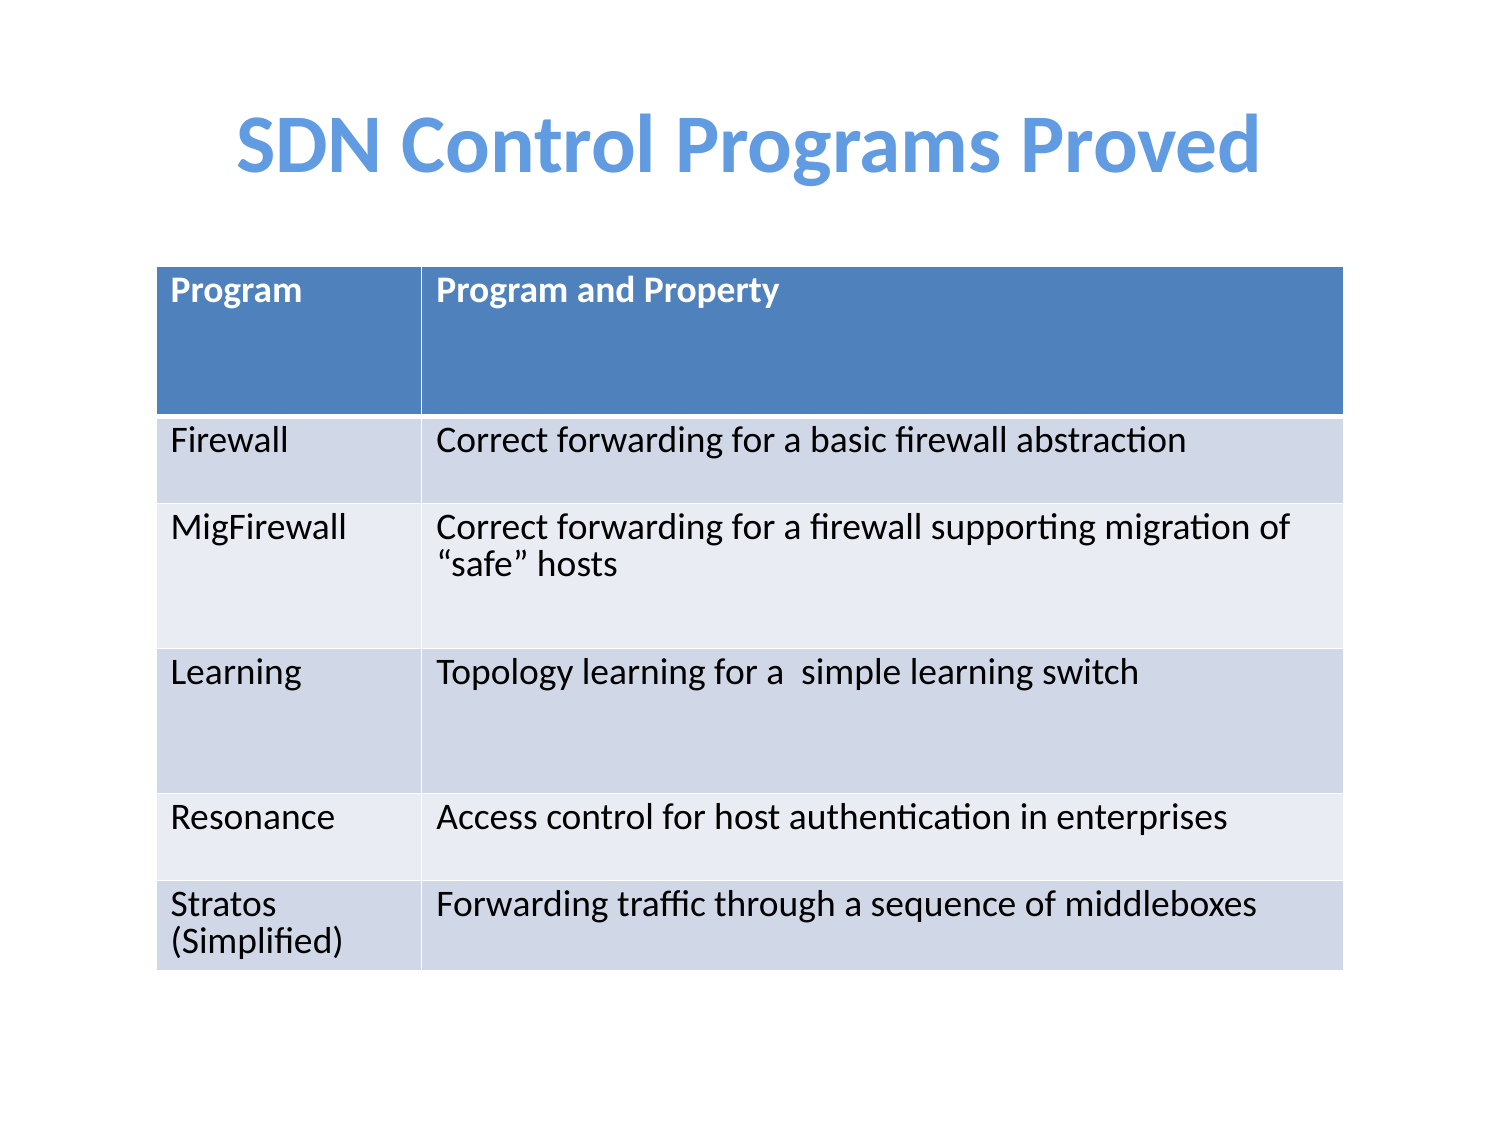

# SDN Control Programs Proved
| Program | Program and Property |
| --- | --- |
| Firewall | Correct forwarding for a basic firewall abstraction |
| MigFirewall | Correct forwarding for a firewall supporting migration of “safe” hosts |
| Learning | Topology learning for a simple learning switch |
| Resonance | Access control for host authentication in enterprises |
| Stratos (Simplified) | Forwarding traffic through a sequence of middleboxes |